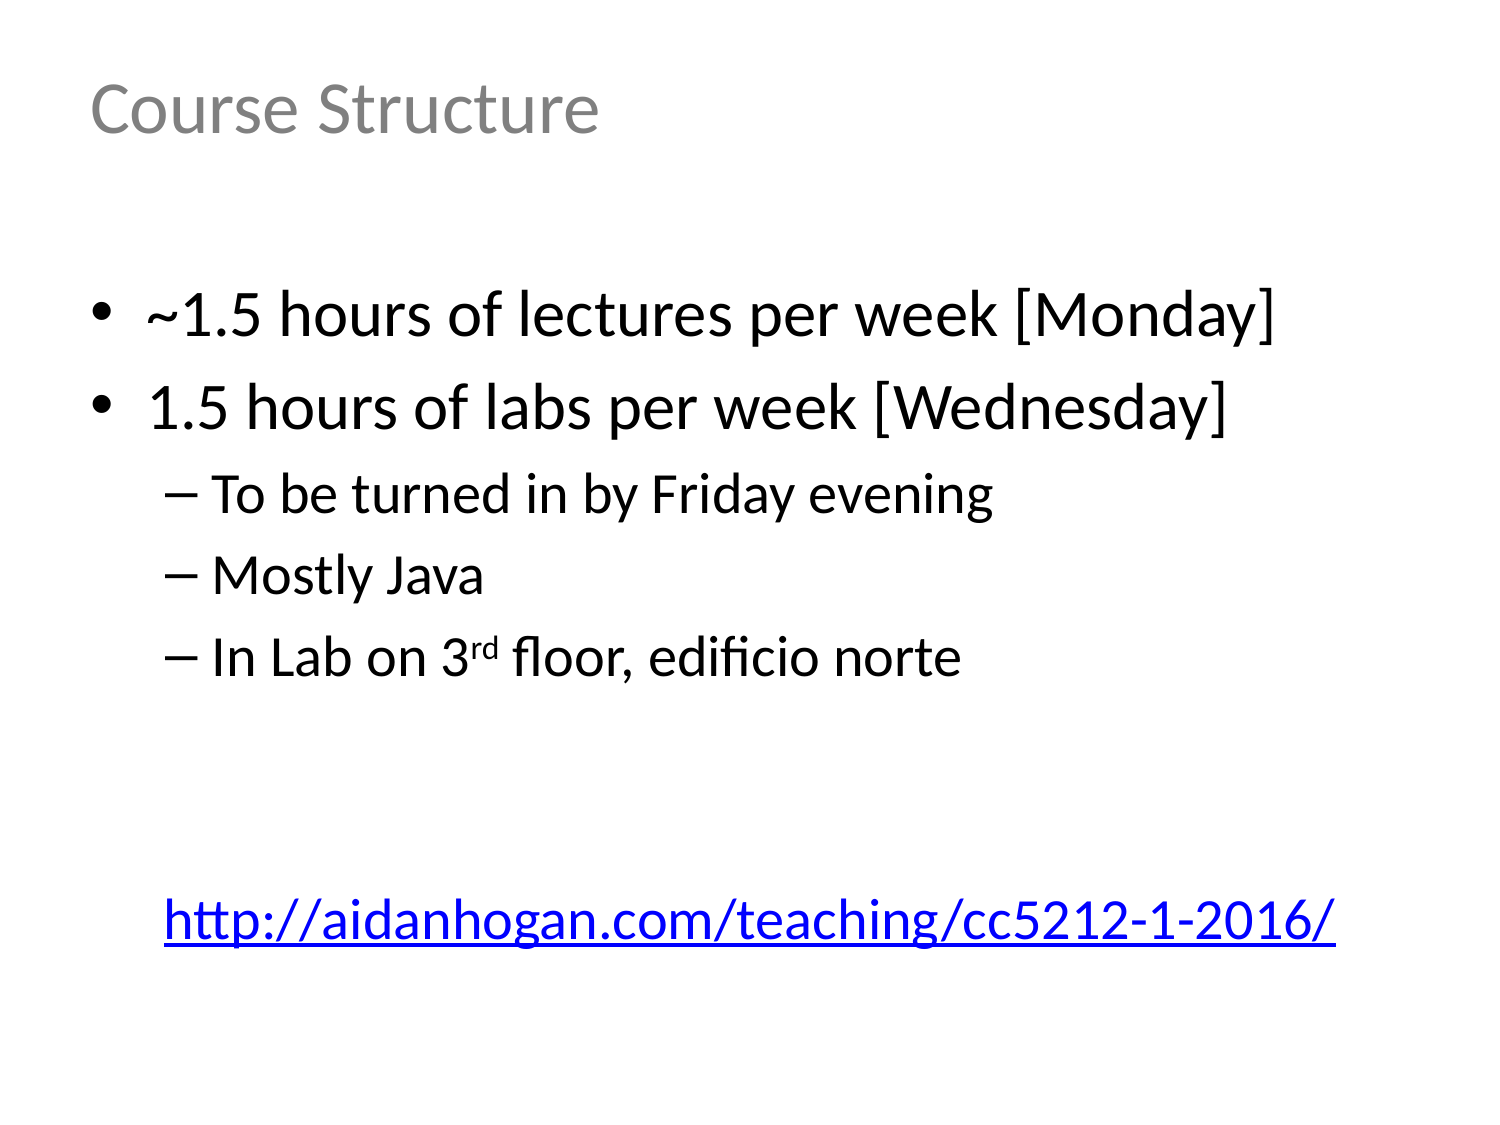

# Course Structure
~1.5 hours of lectures per week [Monday]
1.5 hours of labs per week [Wednesday]
To be turned in by Friday evening
Mostly Java
In Lab on 3rd floor, edificio norte

http://aidanhogan.com/teaching/cc5212-1-2016/